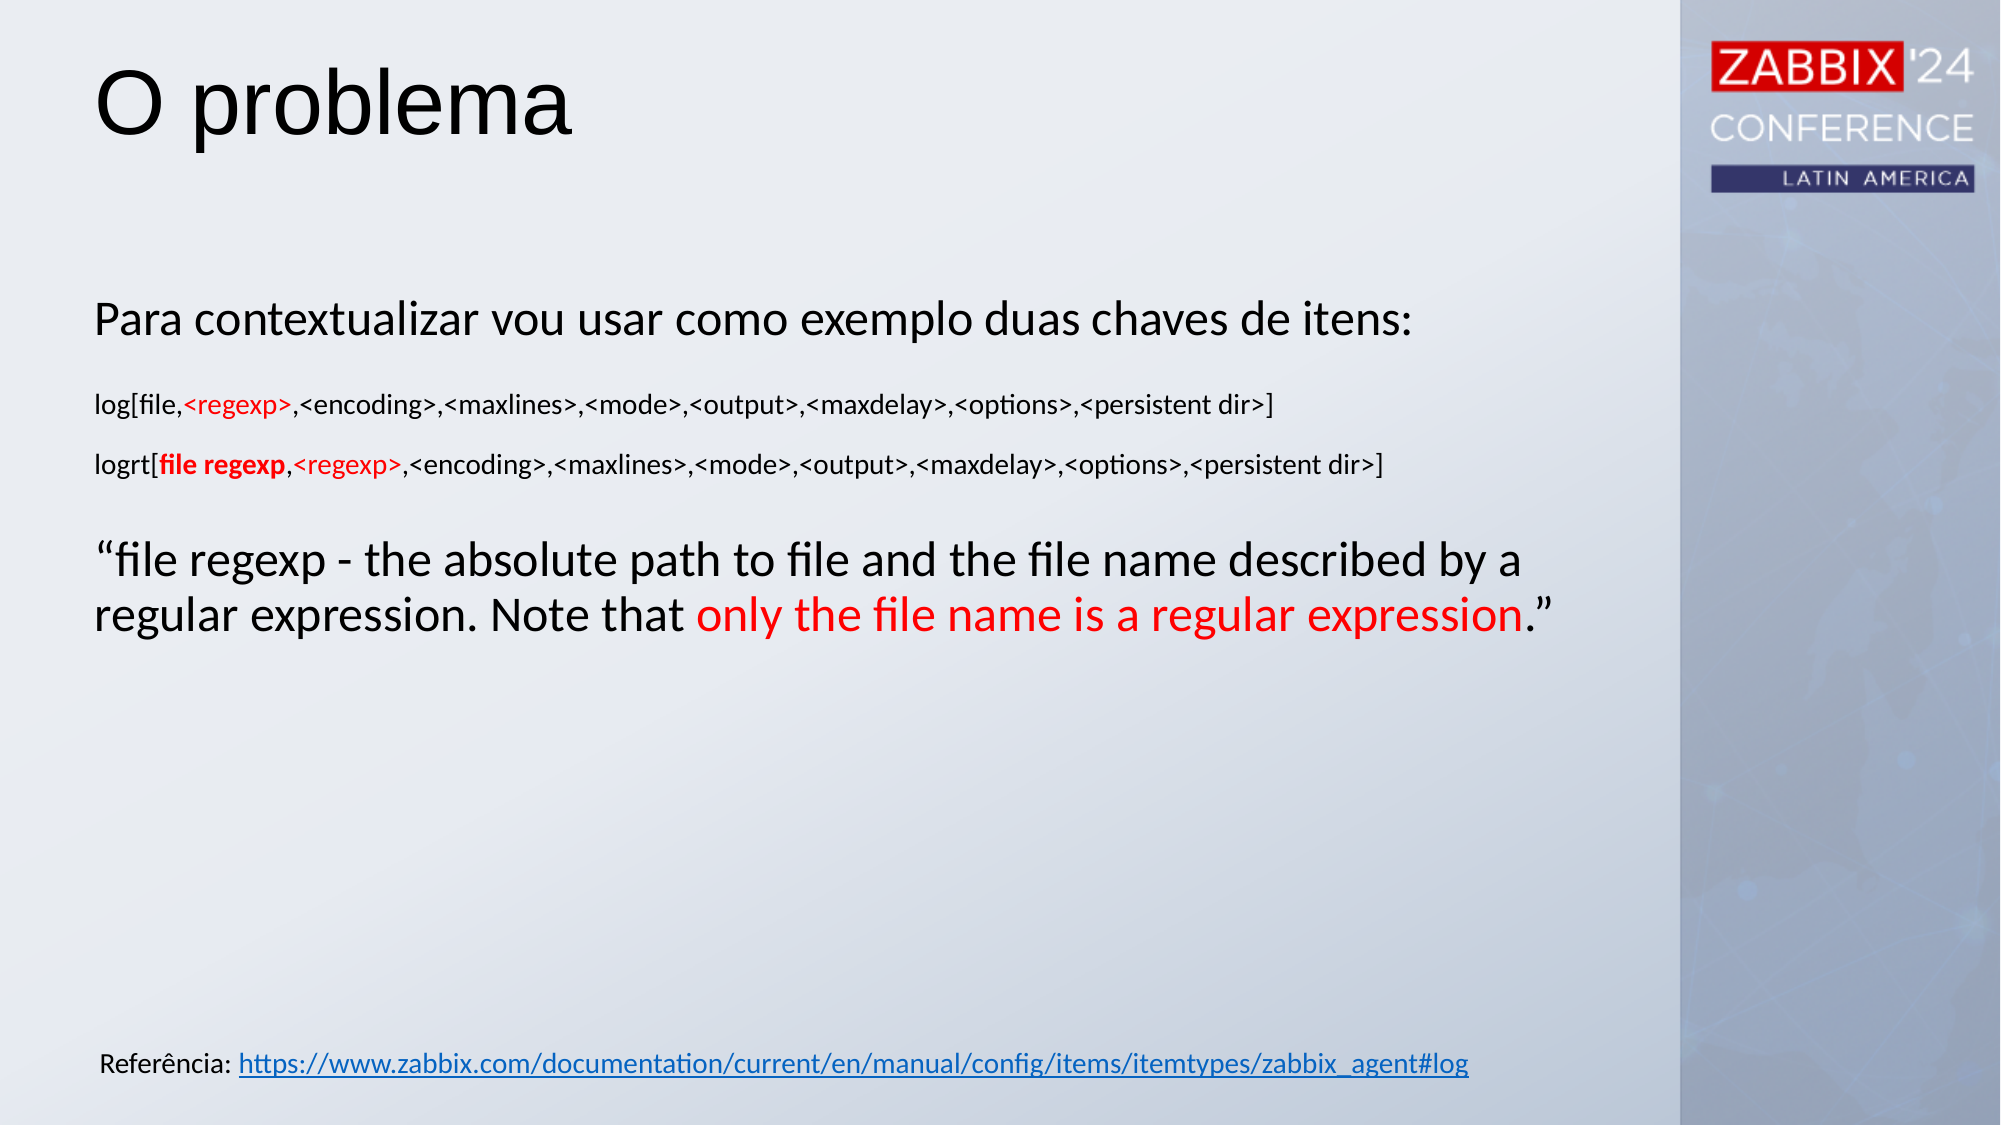

O problema
Para contextualizar vou usar como exemplo duas chaves de itens:
log[file,<regexp>,<encoding>,<maxlines>,<mode>,<output>,<maxdelay>,<options>,<persistent dir>]
logrt[file regexp,<regexp>,<encoding>,<maxlines>,<mode>,<output>,<maxdelay>,<options>,<persistent dir>]
“file regexp - the absolute path to file and the file name described by a regular expression. Note that only the file name is a regular expression.”
Referência: https://www.zabbix.com/documentation/current/en/manual/config/items/itemtypes/zabbix_agent#log